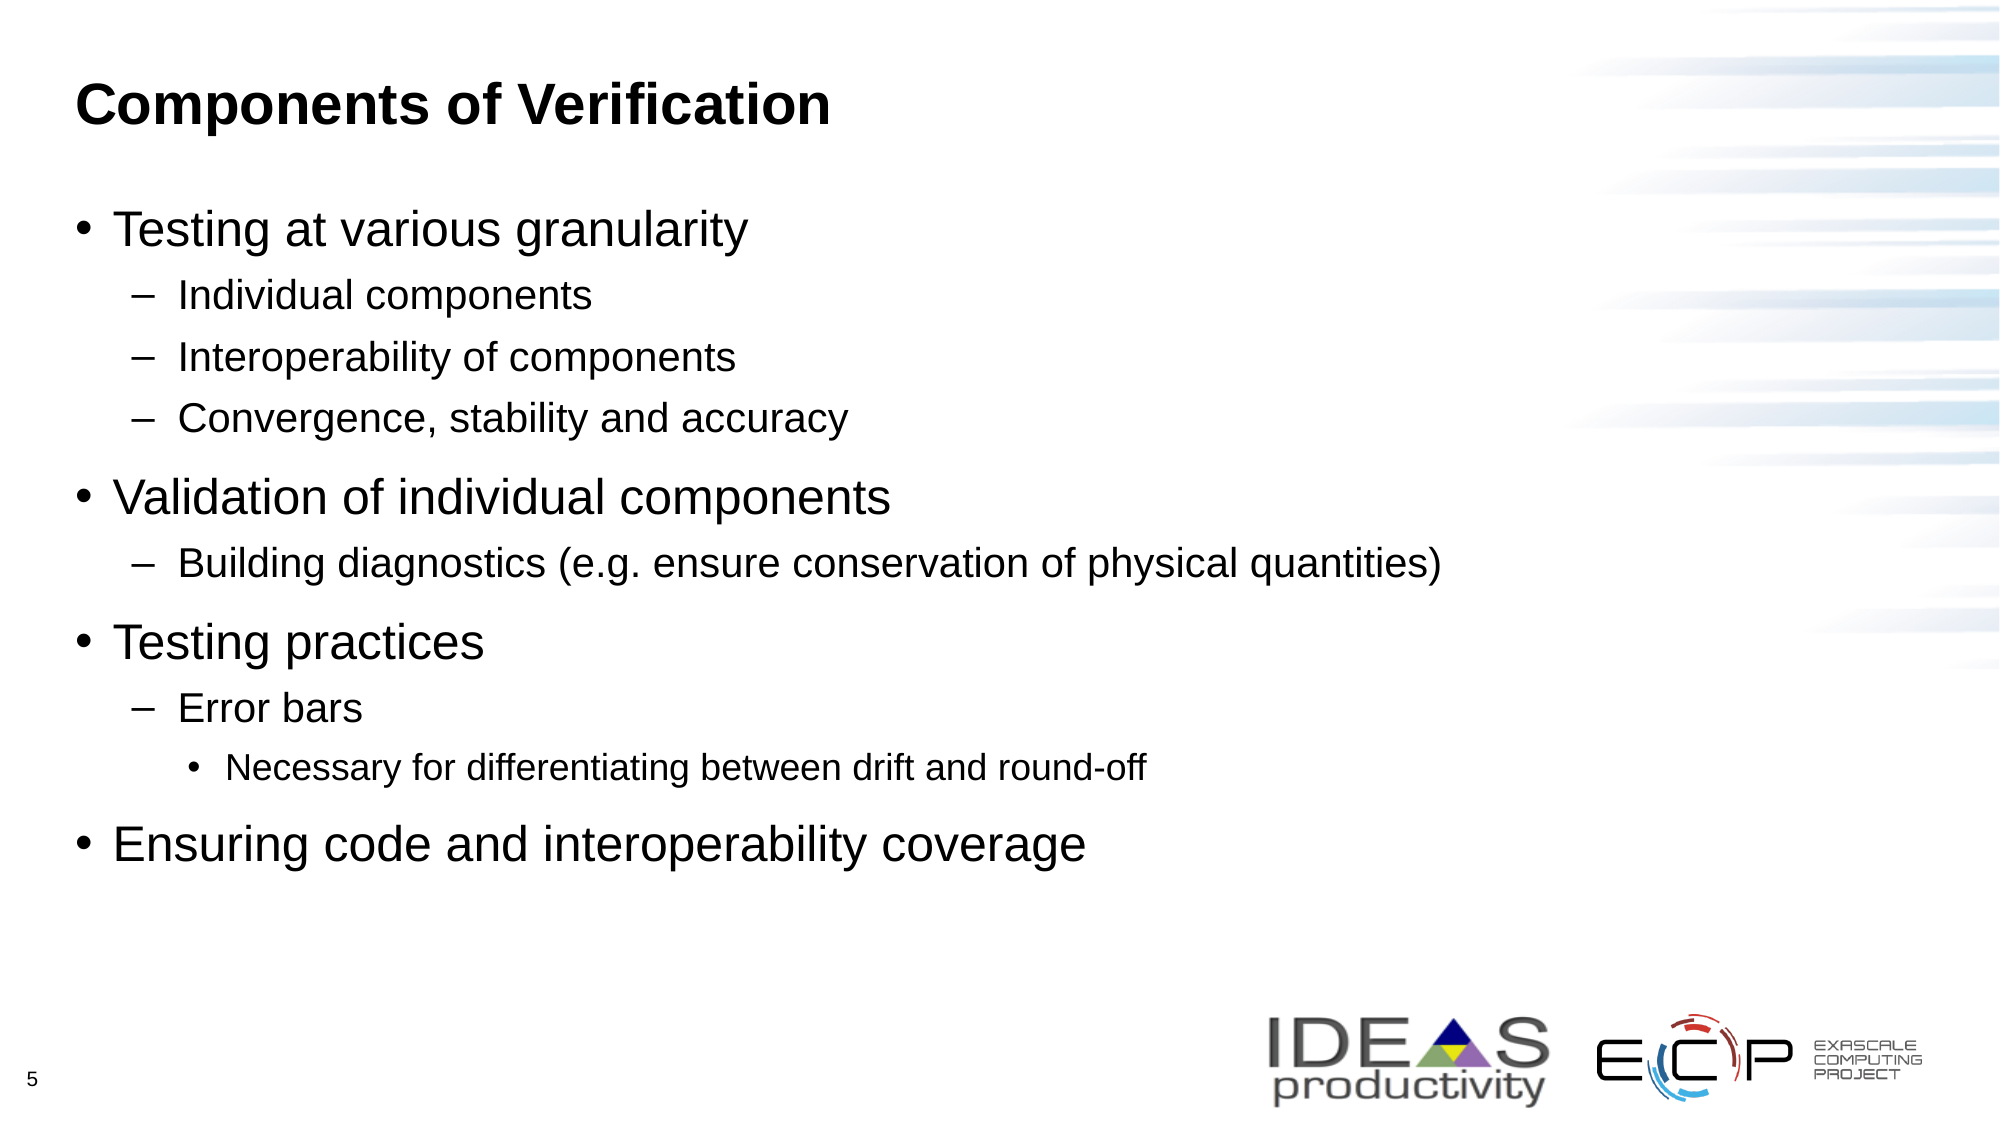

# Components of Verification
Testing at various granularity
Individual components
Interoperability of components
Convergence, stability and accuracy
Validation of individual components
Building diagnostics (e.g. ensure conservation of physical quantities)
Testing practices
Error bars
Necessary for differentiating between drift and round-off
Ensuring code and interoperability coverage